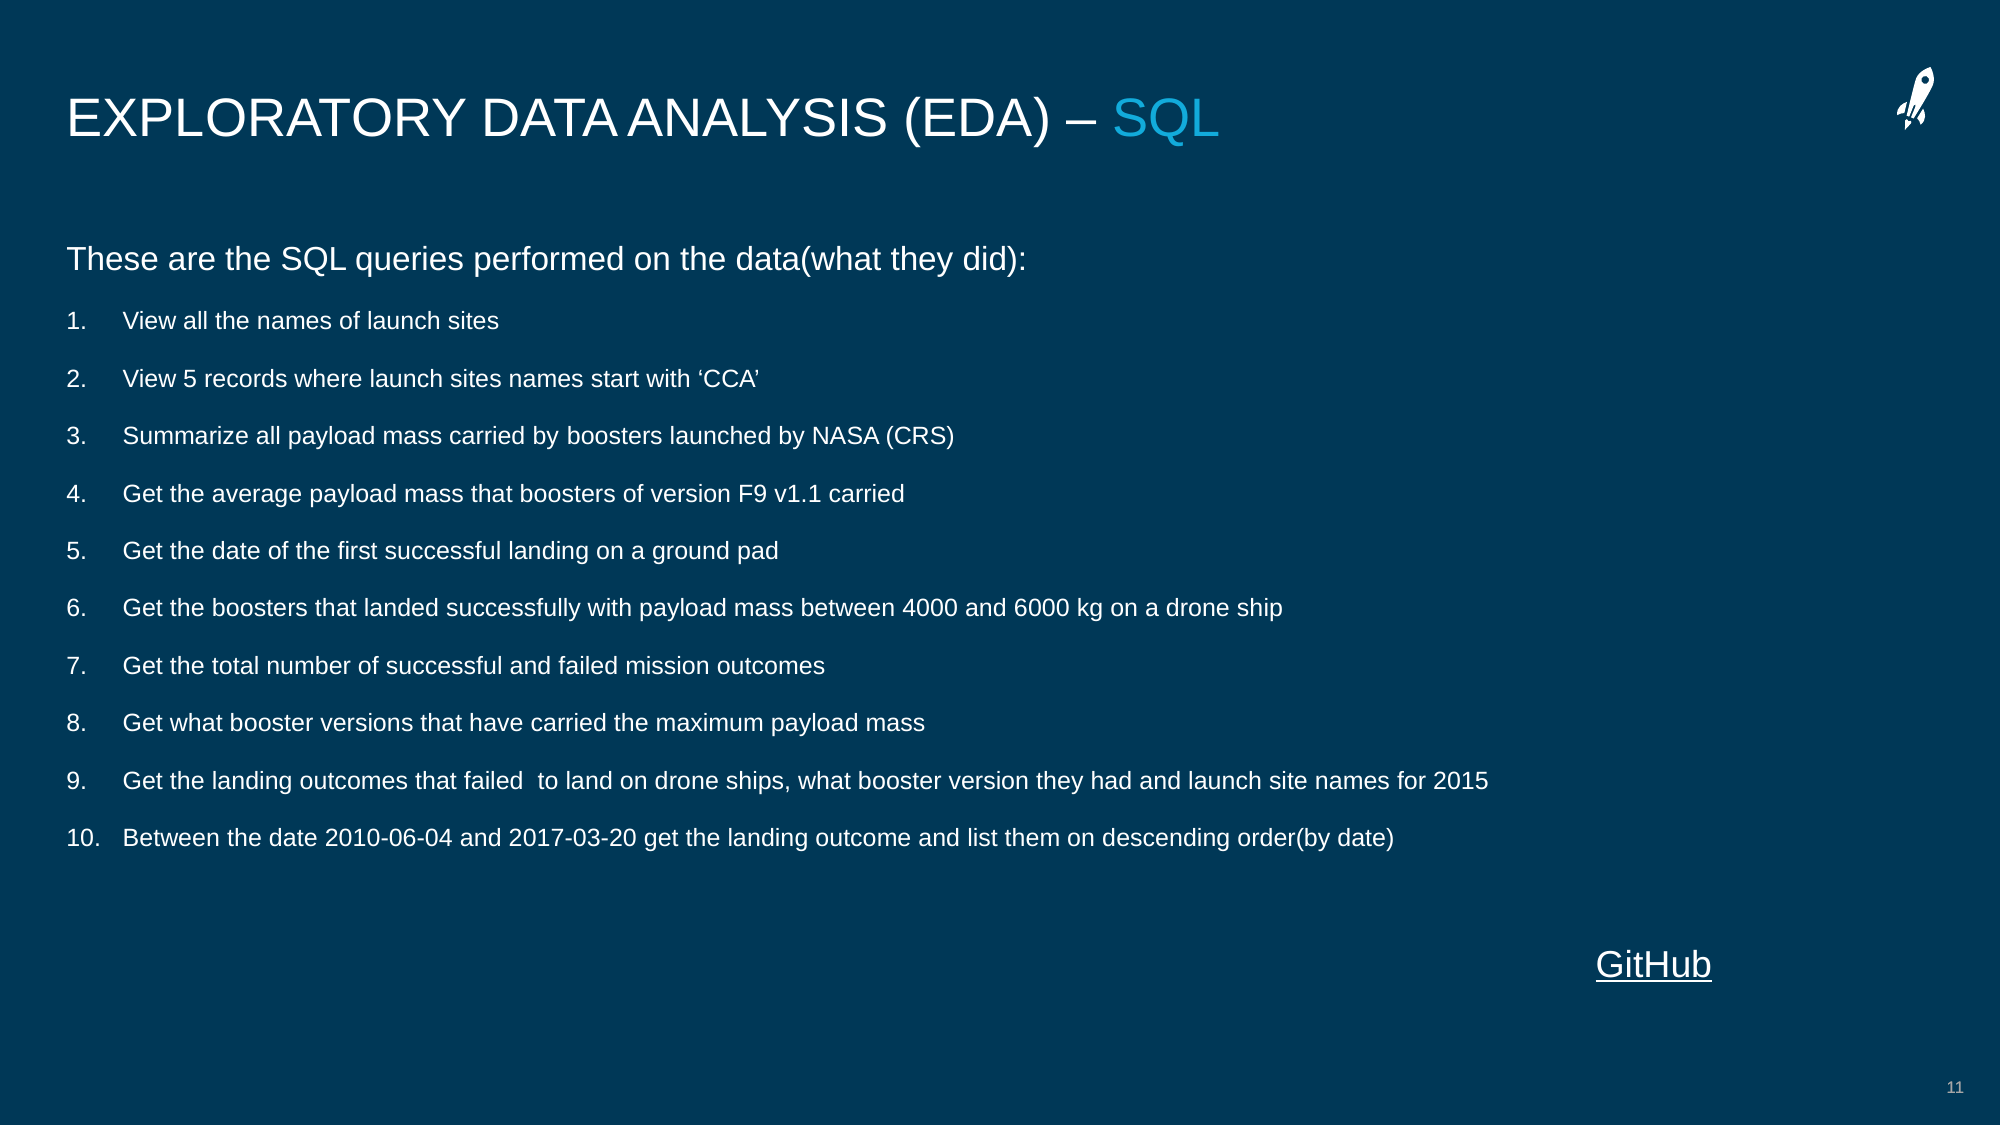

# Exploratory data analysis (eda) – sql
These are the SQL queries performed on the data(what they did):
View all the names of launch sites
View 5 records where launch sites names start with ‘CCA’
Summarize all payload mass carried by boosters launched by NASA (CRS)
Get the average payload mass that boosters of version F9 v1.1 carried
Get the date of the first successful landing on a ground pad
Get the boosters that landed successfully with payload mass between 4000 and 6000 kg on a drone ship
Get the total number of successful and failed mission outcomes
Get what booster versions that have carried the maximum payload mass
Get the landing outcomes that failed  to land on drone ships, what booster version they had and launch site names for 2015
Between the date 2010-06-04 and 2017-03-20 get the landing outcome and list them on descending order(by date)

GitHub